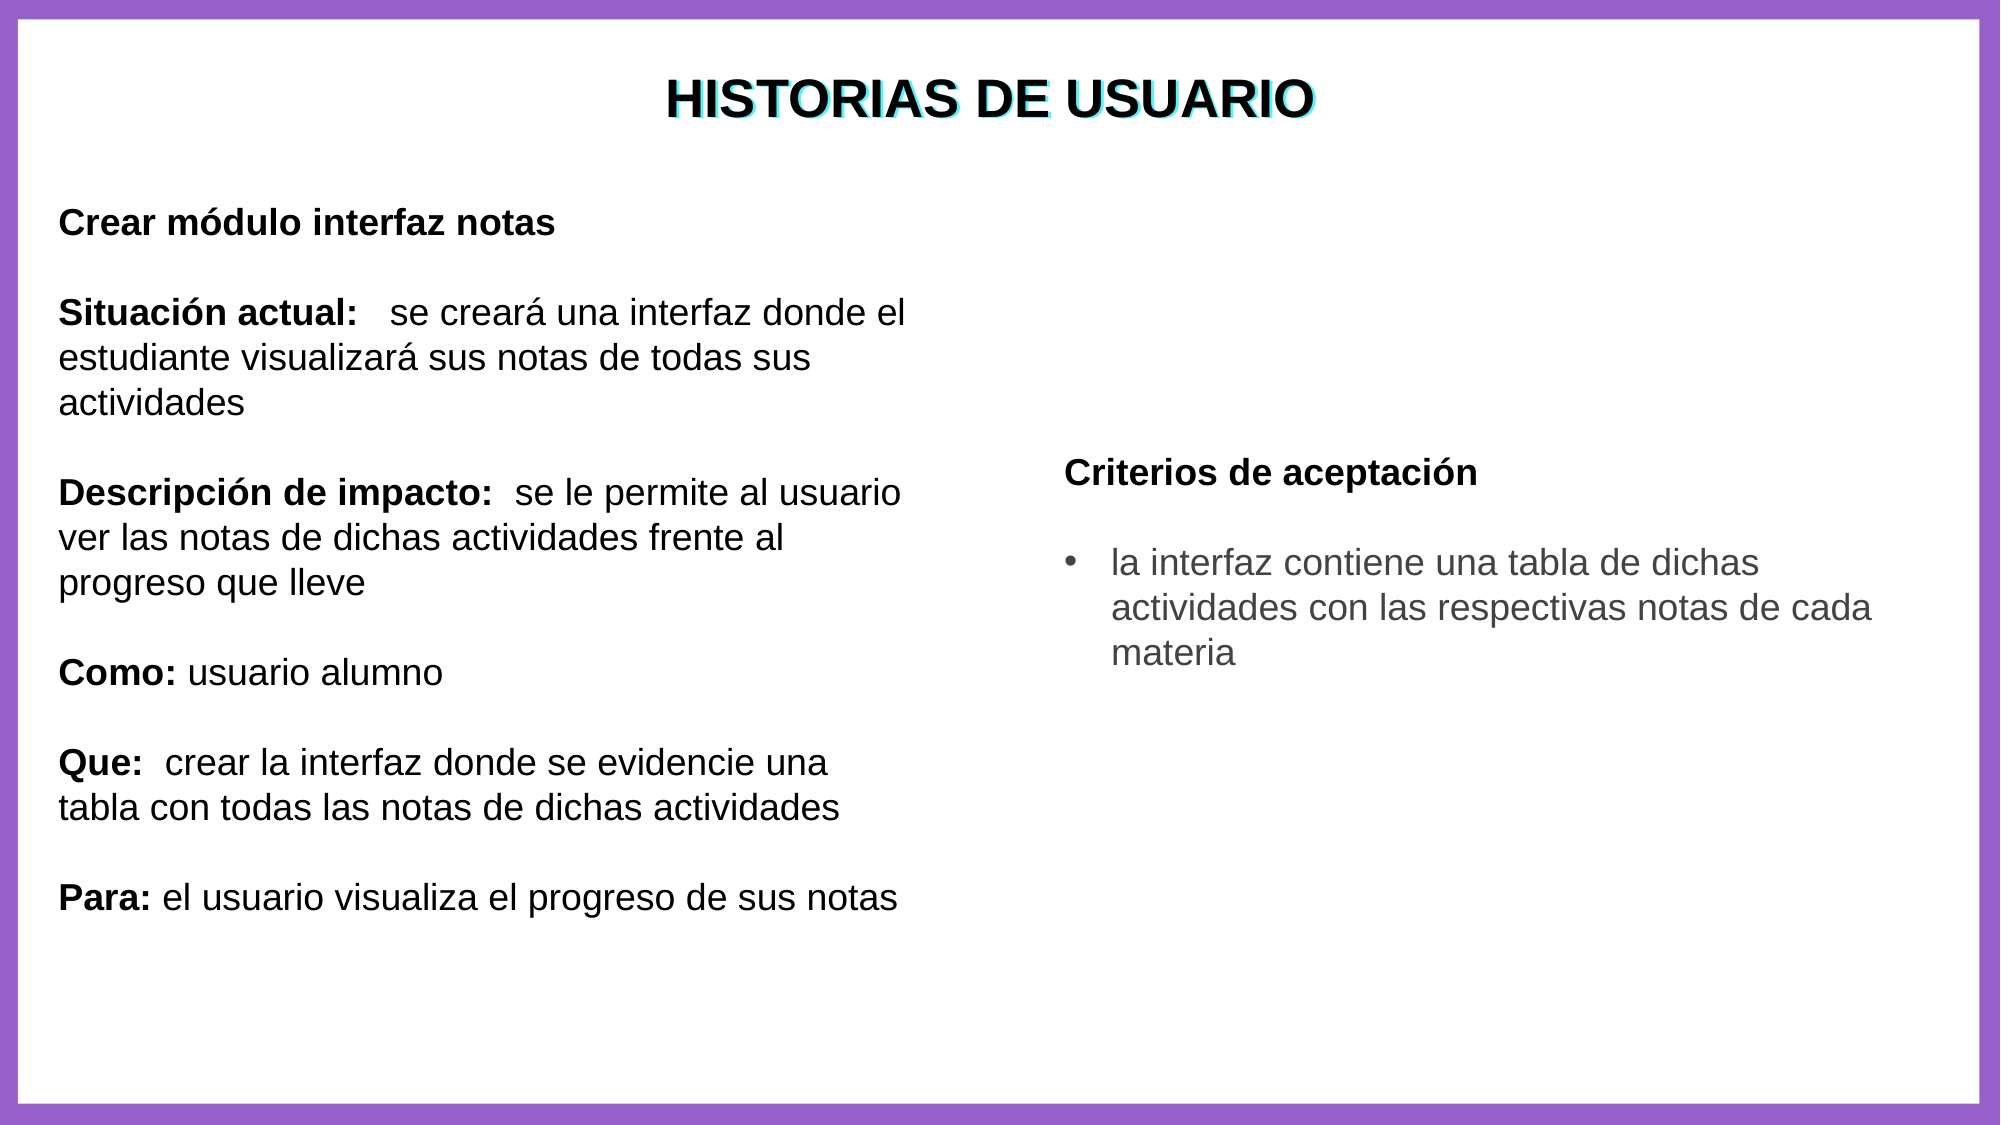

HISTORIAS DE USUARIO
HISTORIAS DE USUARIO
Crear módulo interfaz notas

Situación actual:   se creará una interfaz donde el estudiante visualizará sus notas de todas sus actividades

Descripción de impacto:  se le permite al usuario ver las notas de dichas actividades frente al progreso que lleve

Como: usuario alumno

Que:  crear la interfaz donde se evidencie una tabla con todas las notas de dichas actividades

Para: el usuario visualiza el progreso de sus notas
Criterios de aceptación

la interfaz contiene una tabla de dichas actividades con las respectivas notas de cada materia